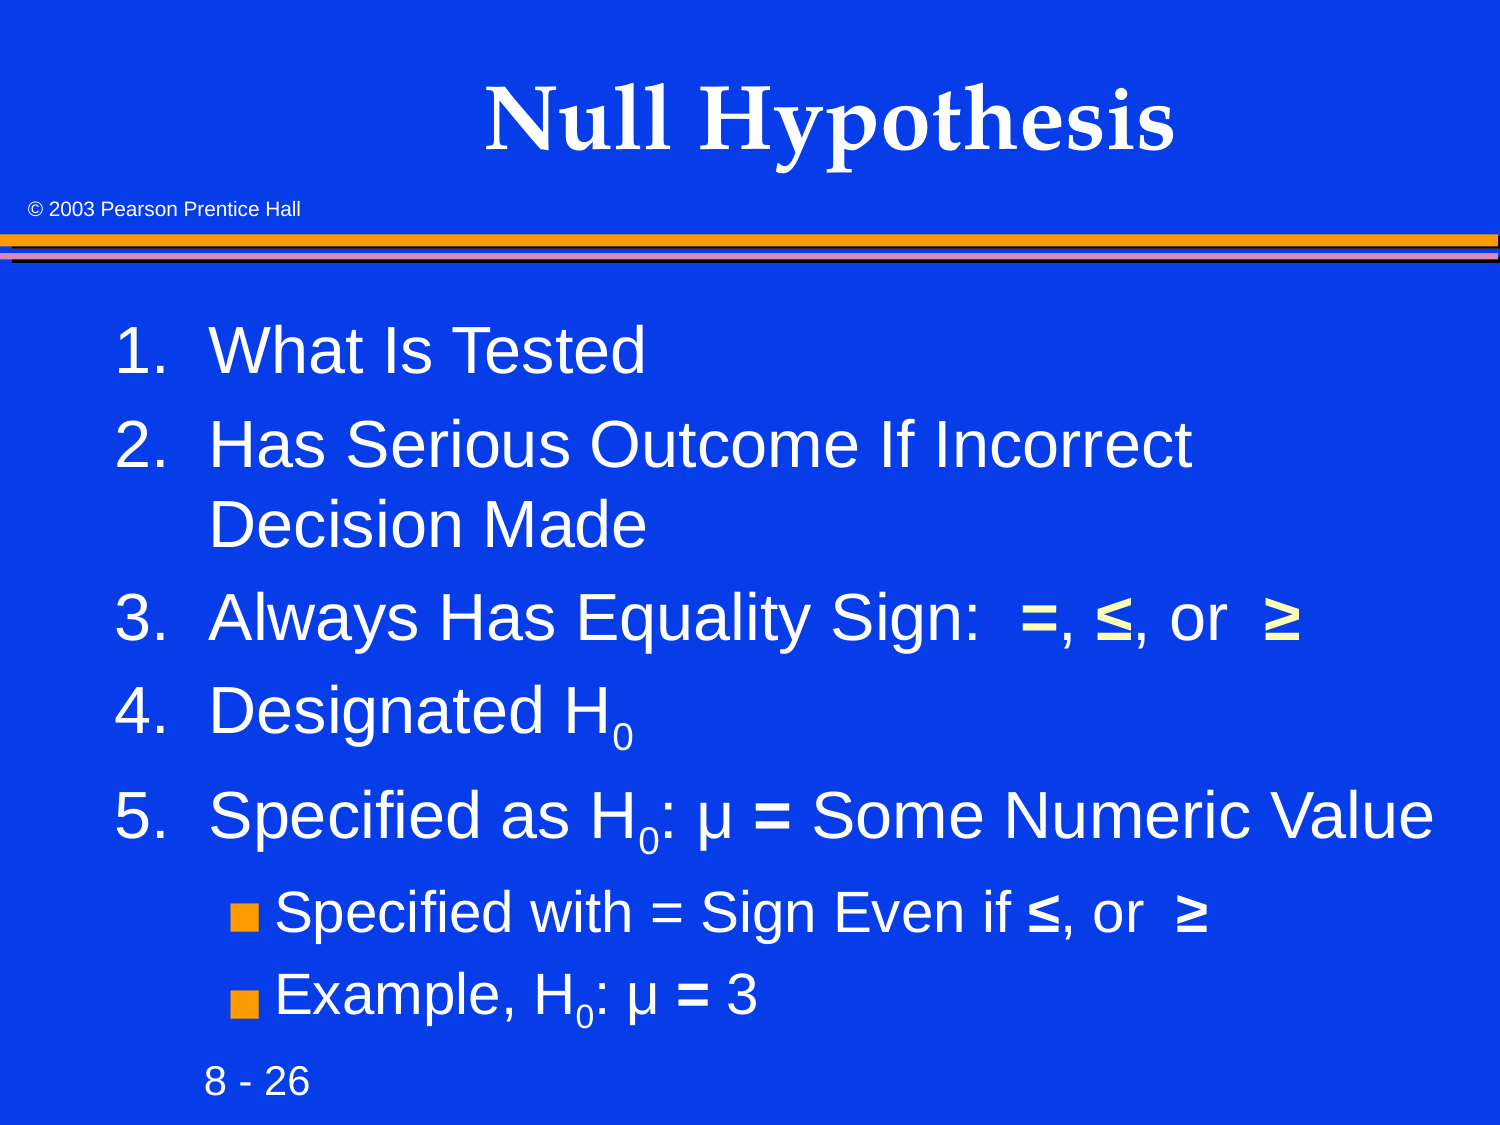

# Null Hypothesis
1.	What Is Tested
2.	Has Serious Outcome If Incorrect Decision Made
3.	Always Has Equality Sign:  =, ≤, or  ≥
4.	Designated H0
5.	Specified as H0: μ = Some Numeric Value
Specified with = Sign Even if ≤, or  ≥
Example, H0: μ = 3